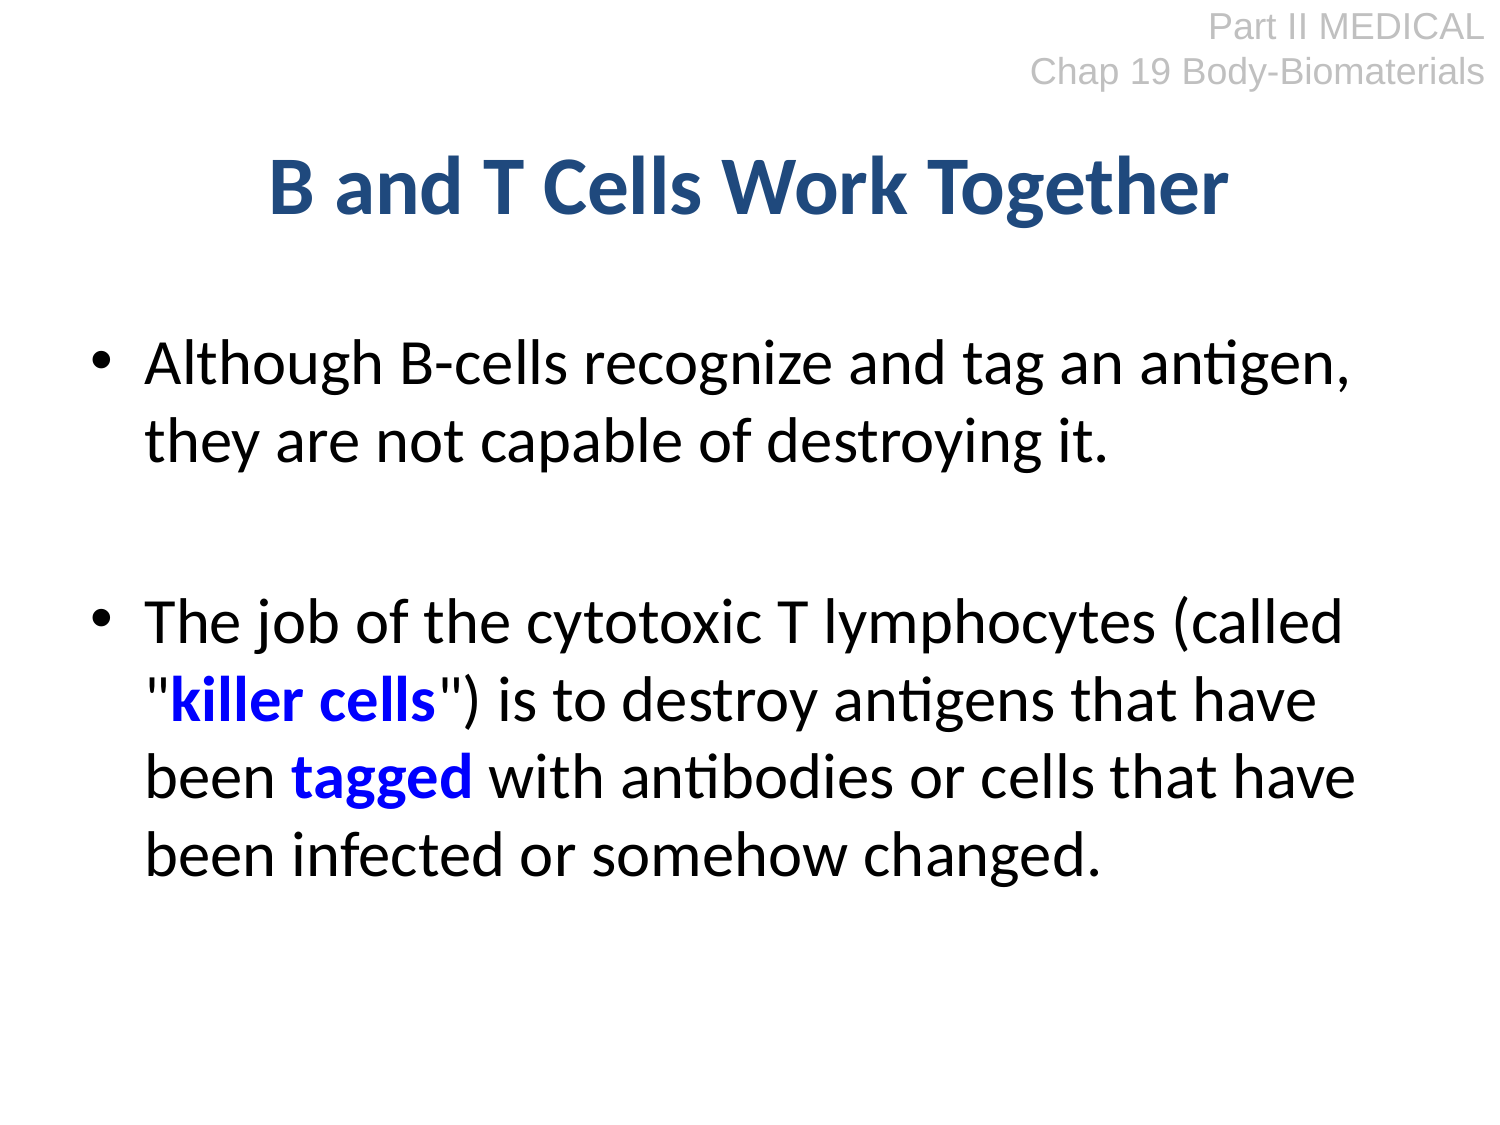

Part II MEDICAL
Chap 19 Body-Biomaterials
# B and T Cells Work Together
Although B-cells recognize and tag an antigen, they are not capable of destroying it.

The job of the cytotoxic T lymphocytes (called "killer cells") is to destroy antigens that have been tagged with antibodies or cells that have been infected or somehow changed.